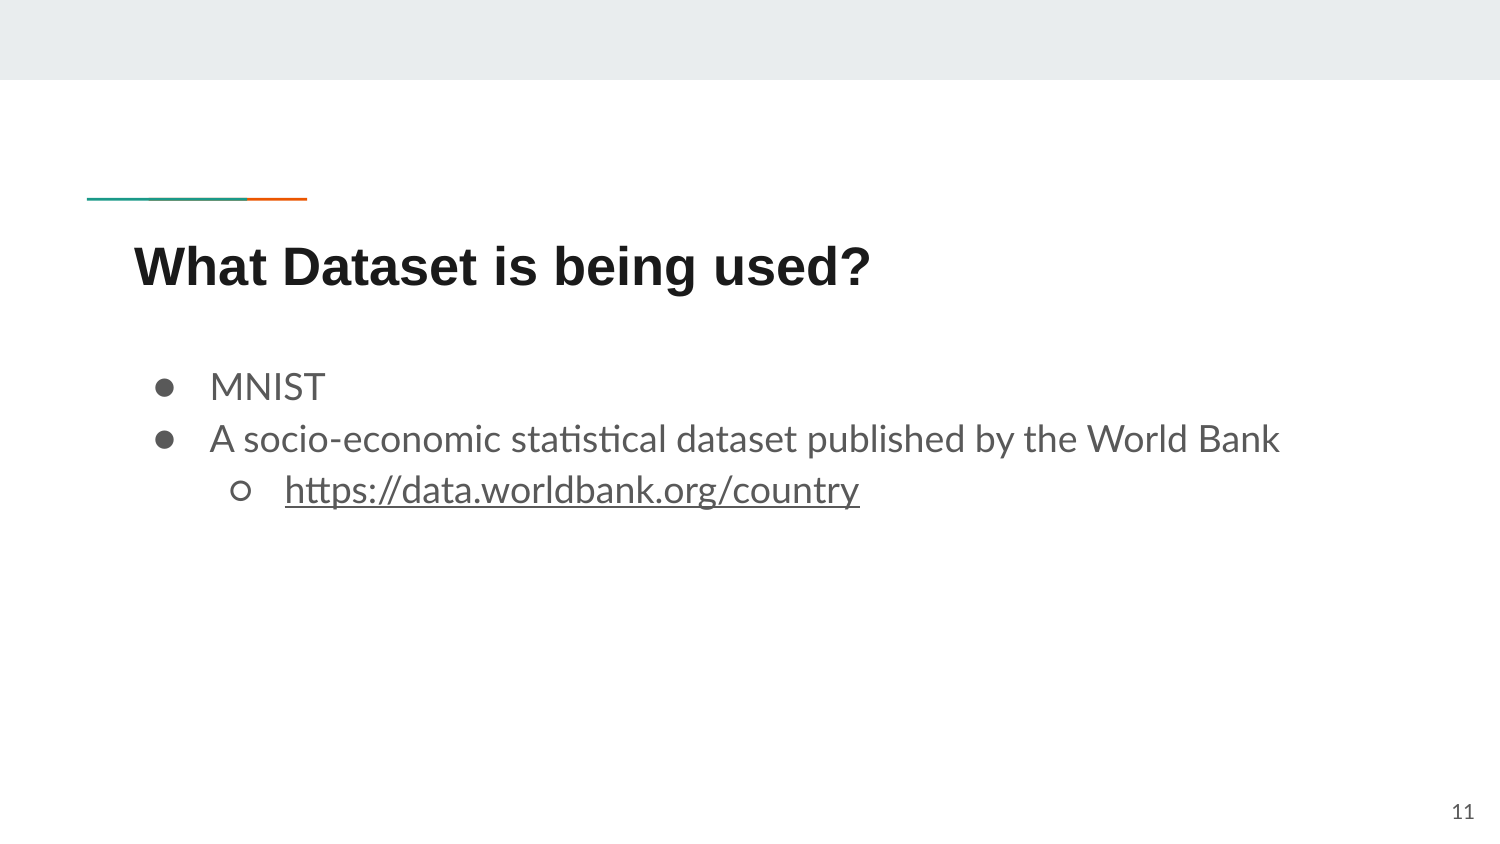

# What Dataset is being used?
MNIST
A socio-economic statistical dataset published by the World Bank
https://data.worldbank.org/country
11